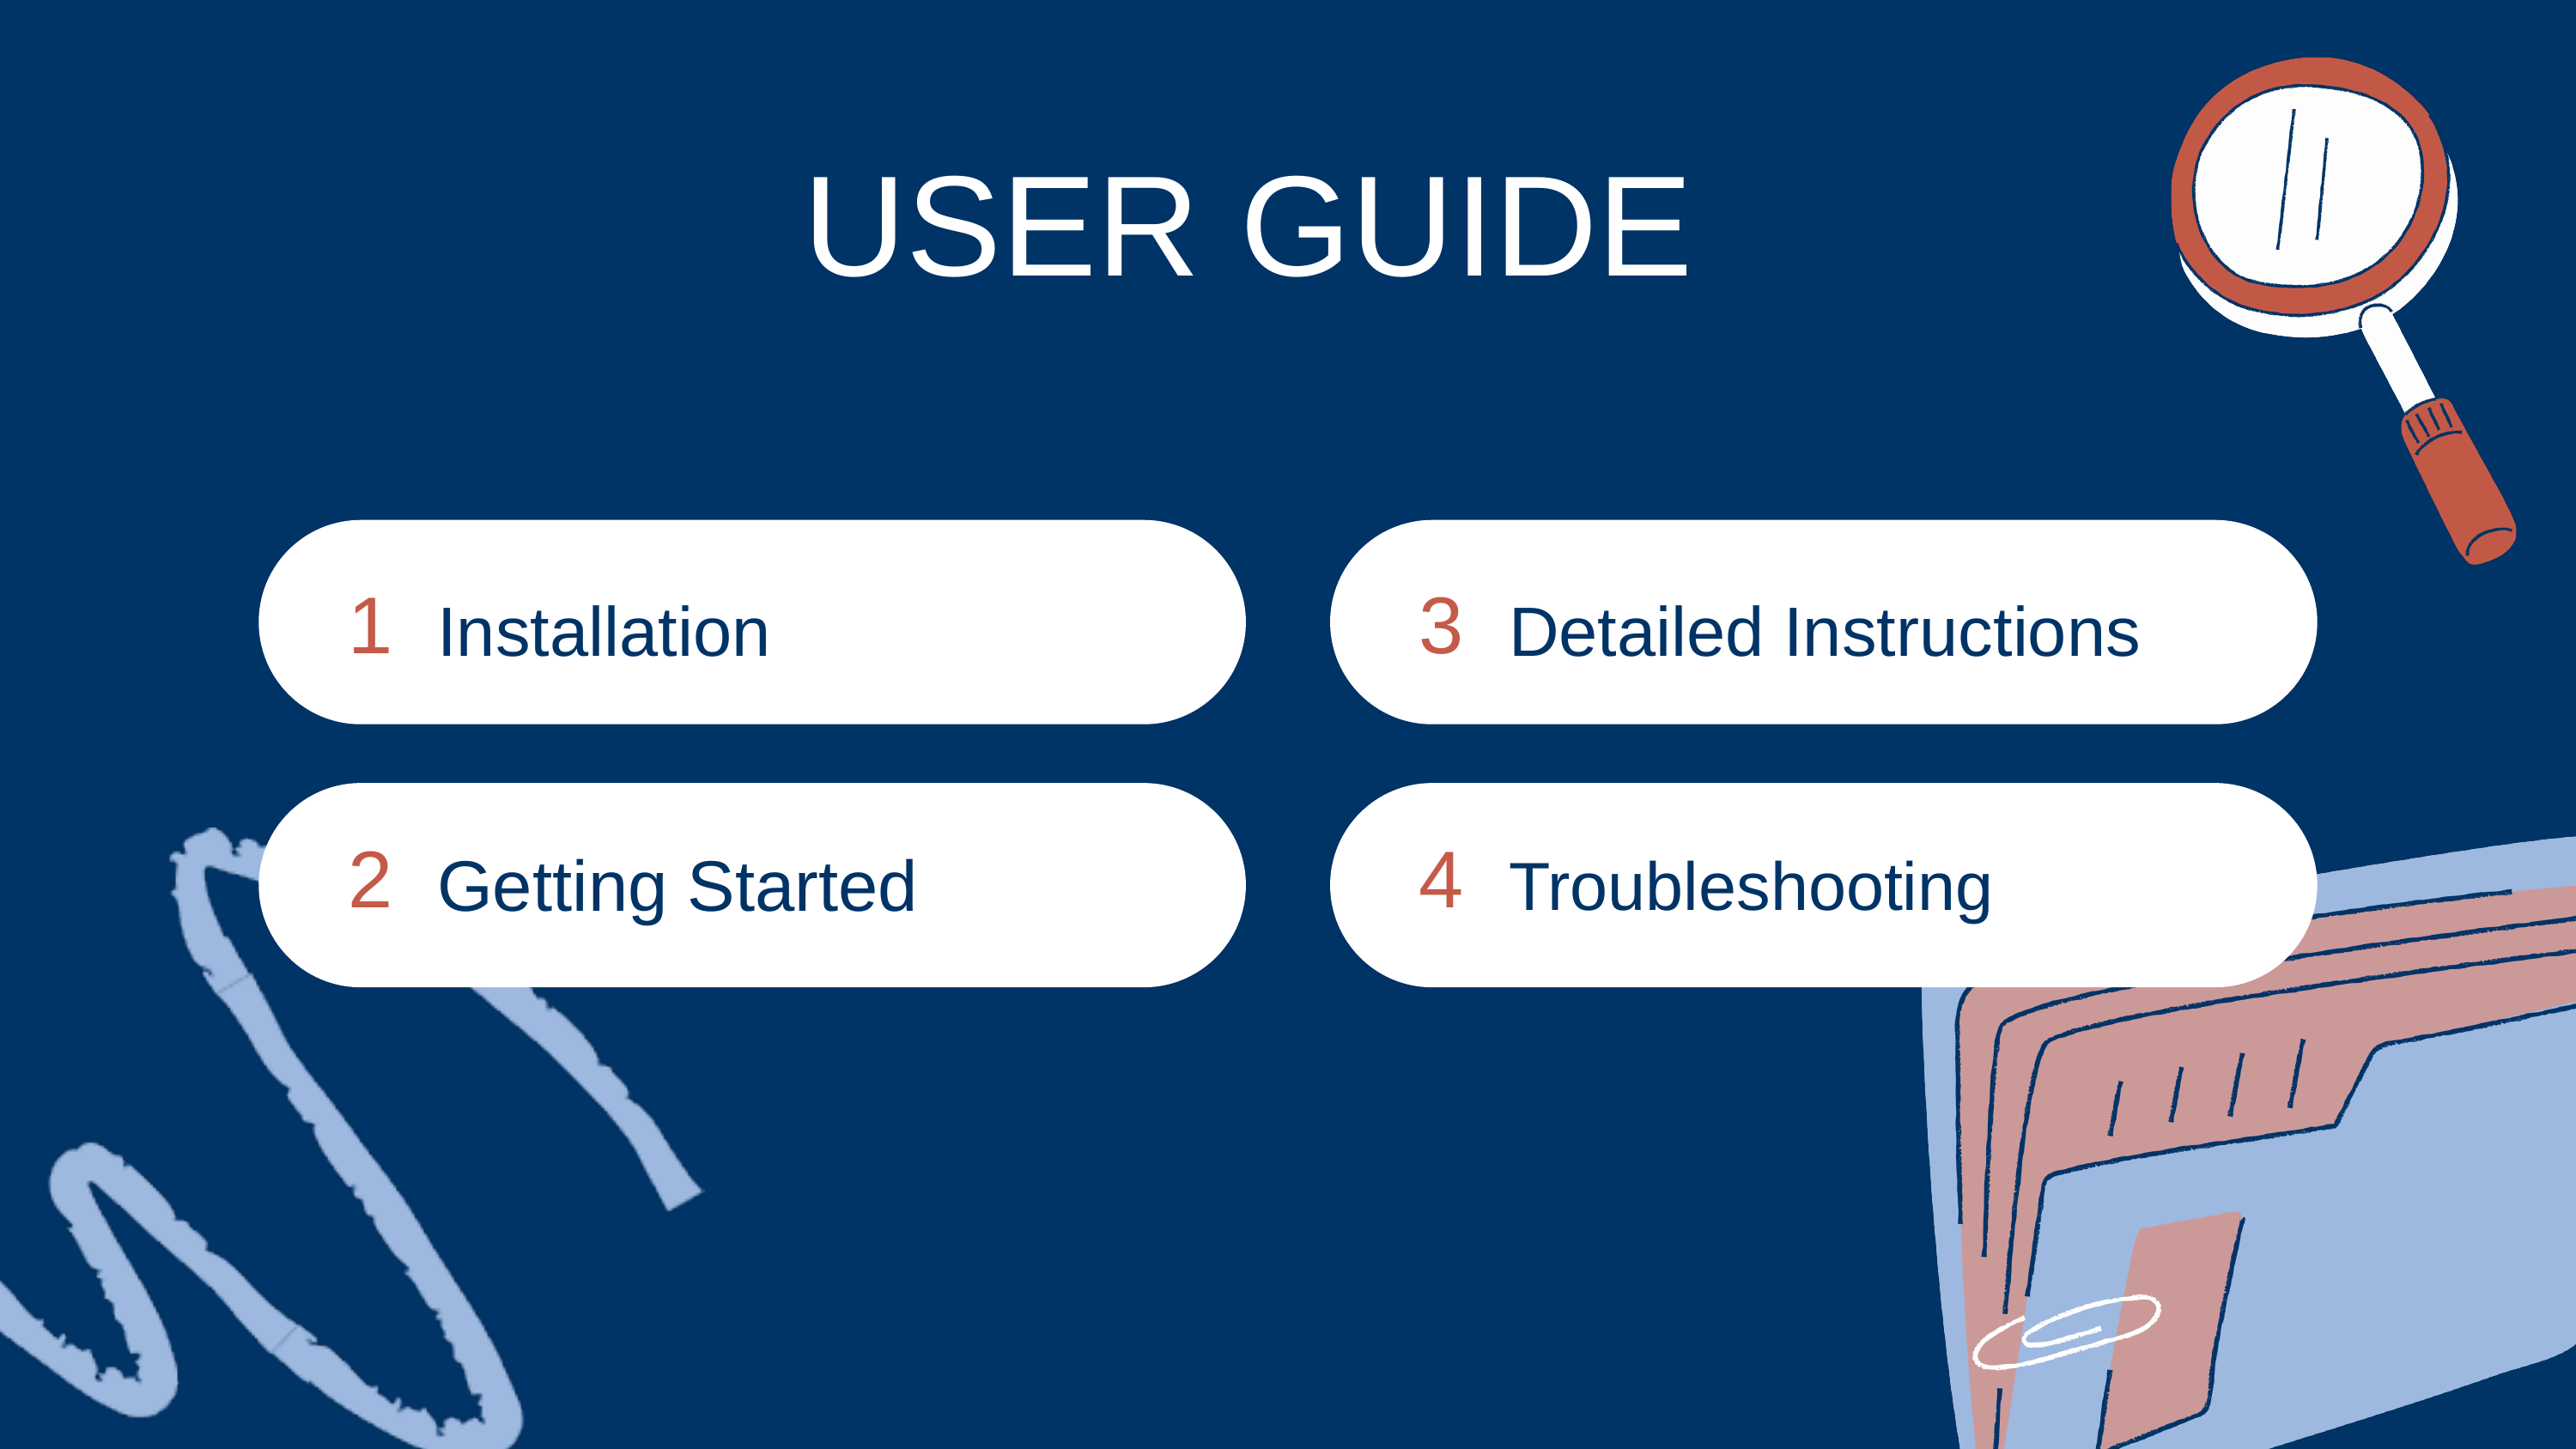

USER GUIDE

Installation
1
Detailed Instructions
3

Getting Started
2
4
Troubleshooting